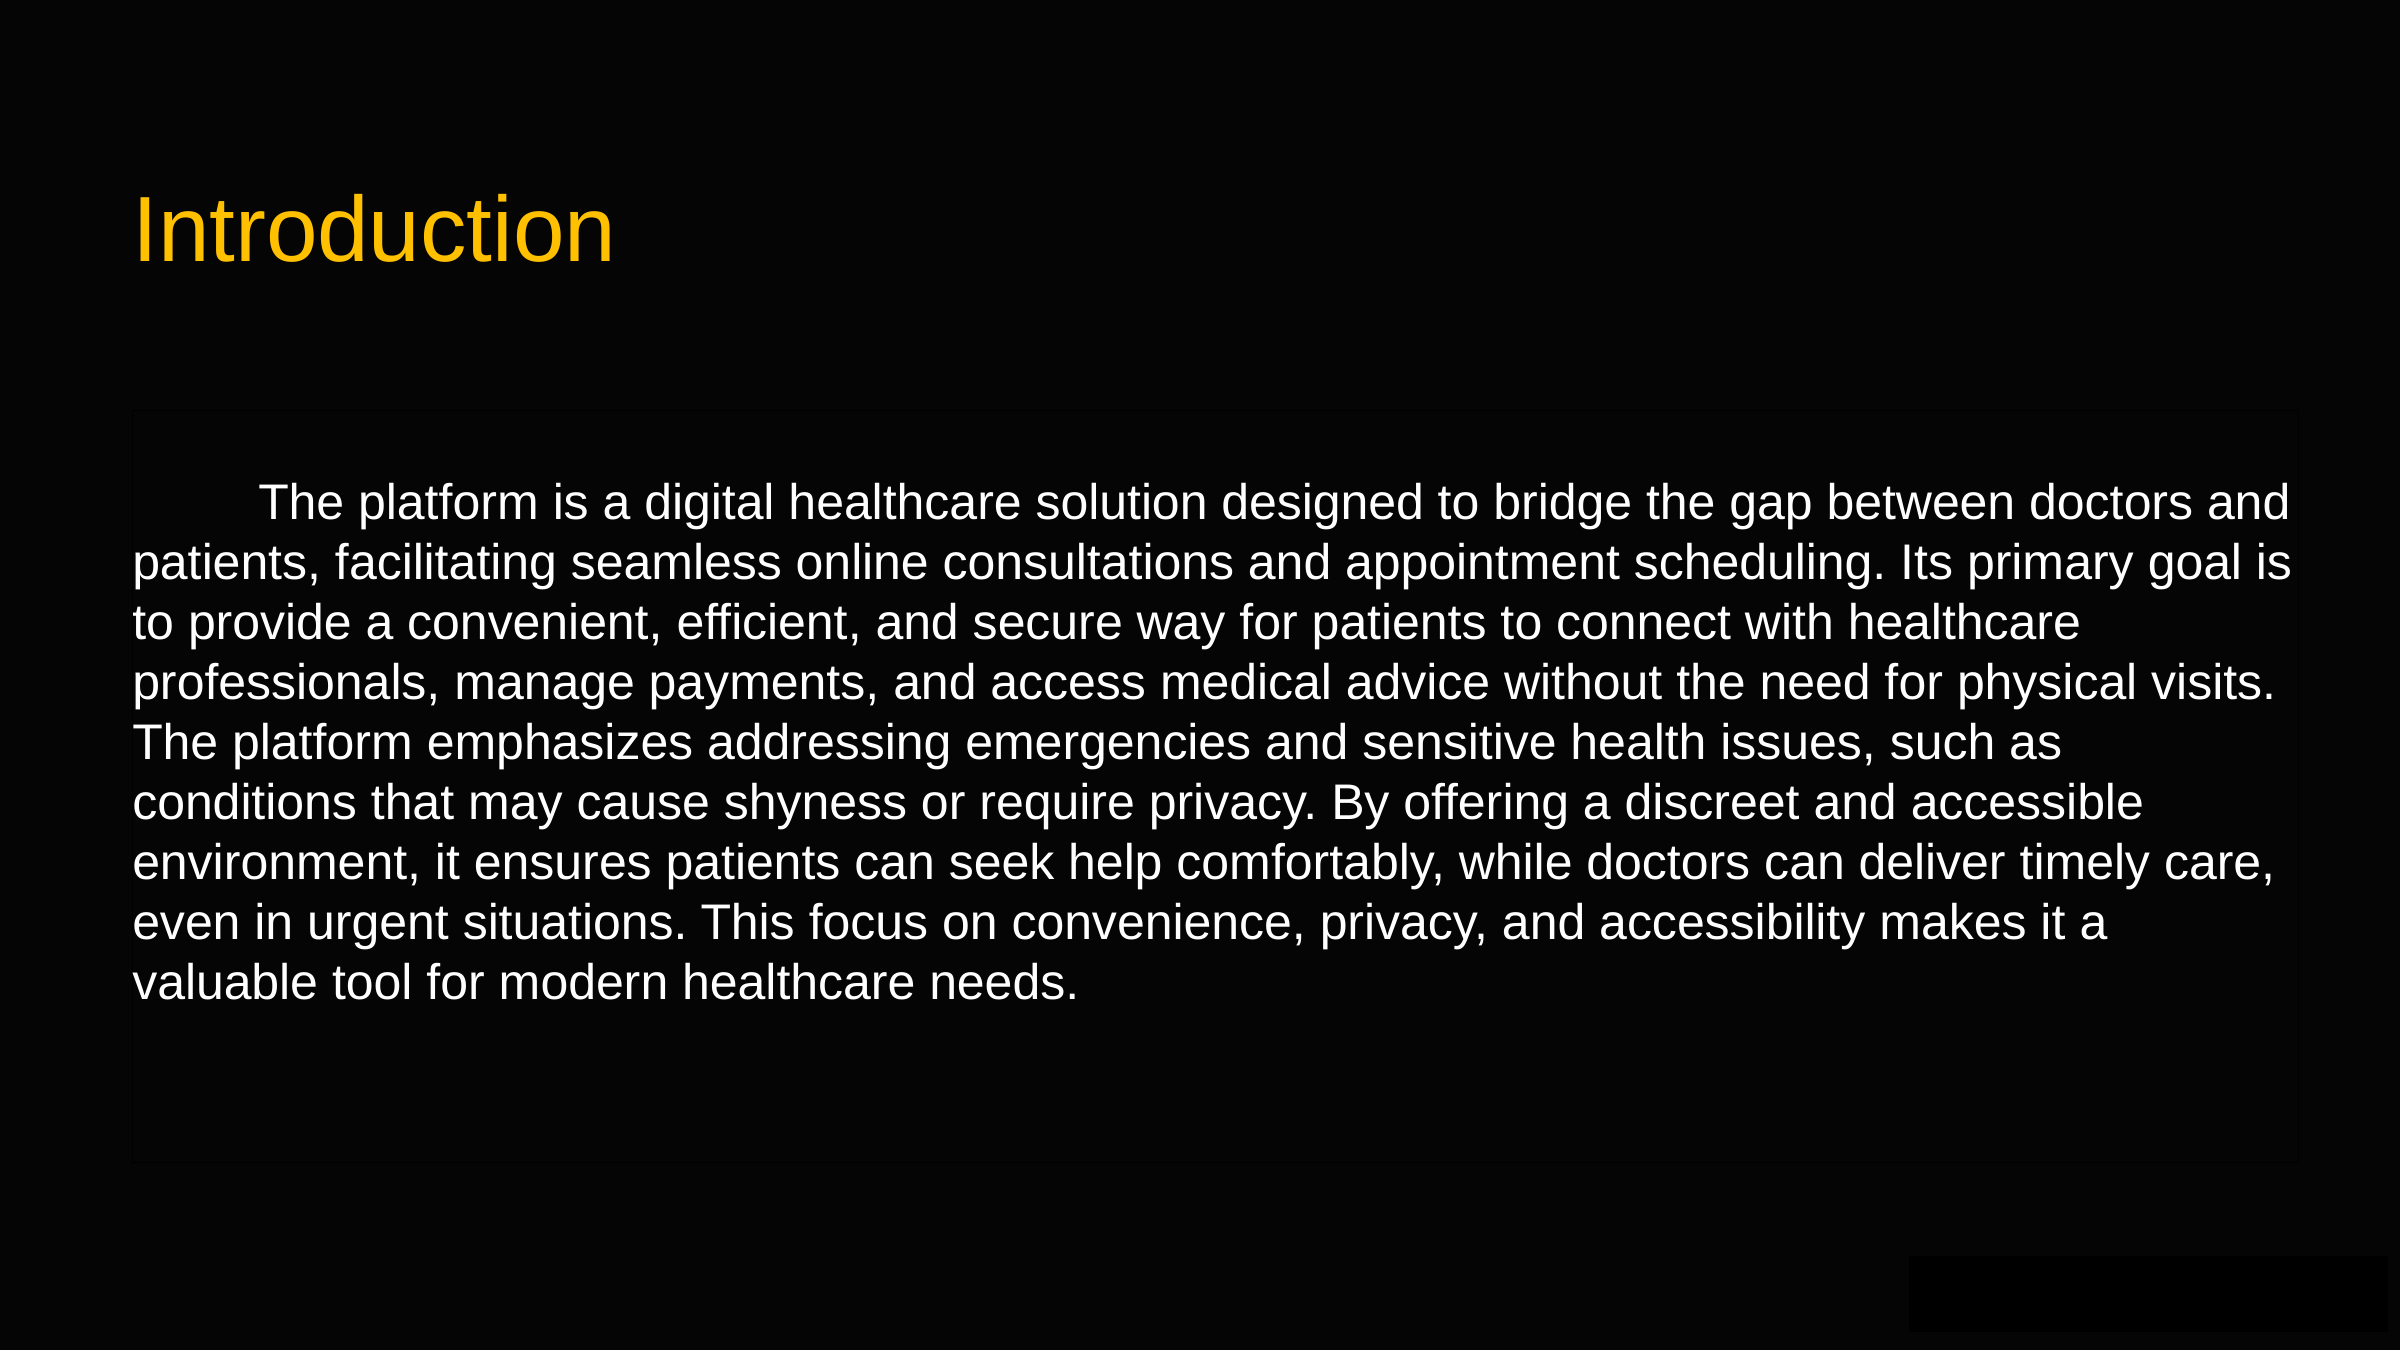

Introduction

         The platform is a digital healthcare solution designed to bridge the gap between doctors and patients, facilitating seamless online consultations and appointment scheduling. Its primary goal is to provide a convenient, efficient, and secure way for patients to connect with healthcare professionals, manage payments, and access medical advice without the need for physical visits.
The platform emphasizes addressing emergencies and sensitive health issues, such as conditions that may cause shyness or require privacy. By offering a discreet and accessible environment, it ensures patients can seek help comfortably, while doctors can deliver timely care, even in urgent situations. This focus on convenience, privacy, and accessibility makes it a valuable tool for modern healthcare needs.